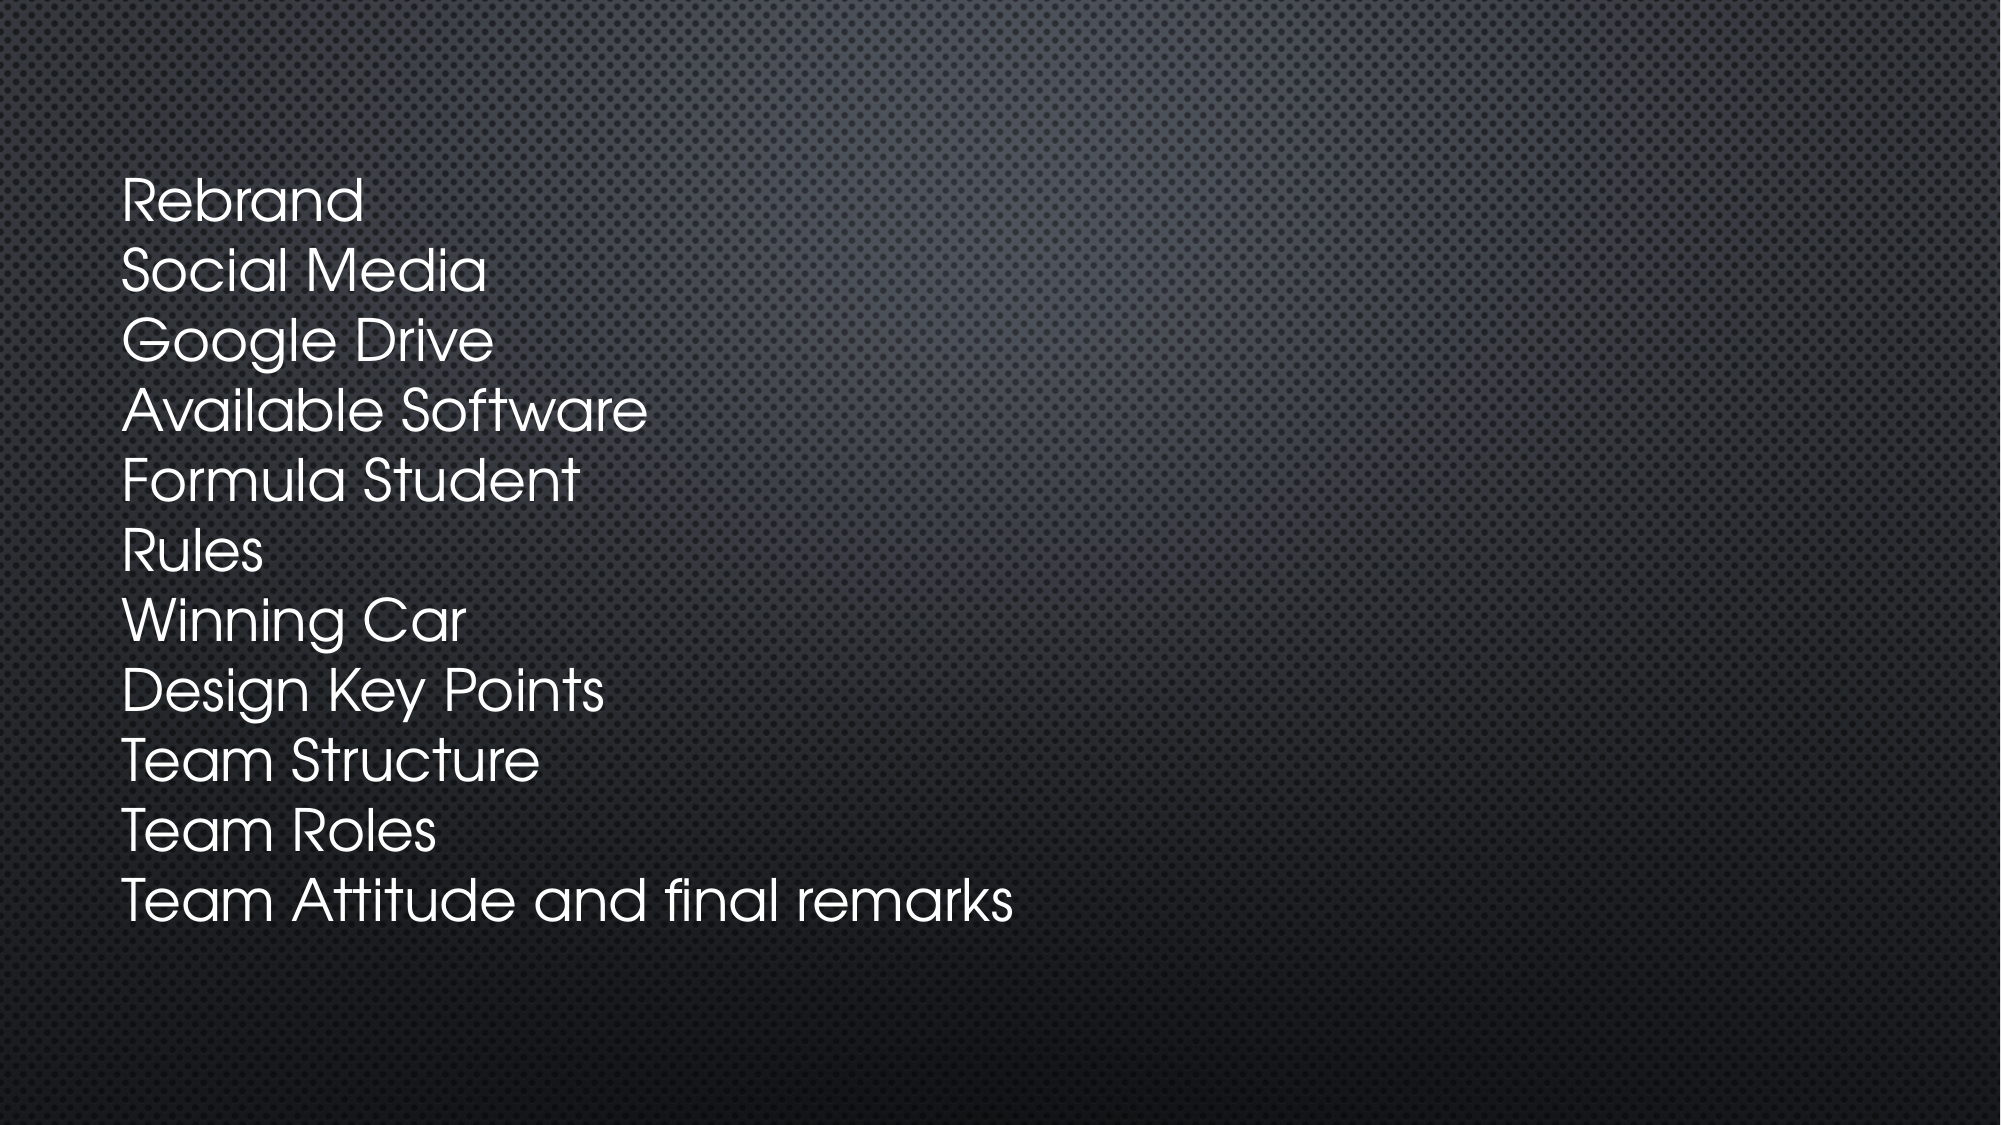

Rebrand
Social Media
Google Drive
Available Software
Formula Student
Rules
Winning Car
Design Key Points
Team Structure
Team Roles
Team Attitude and final remarks